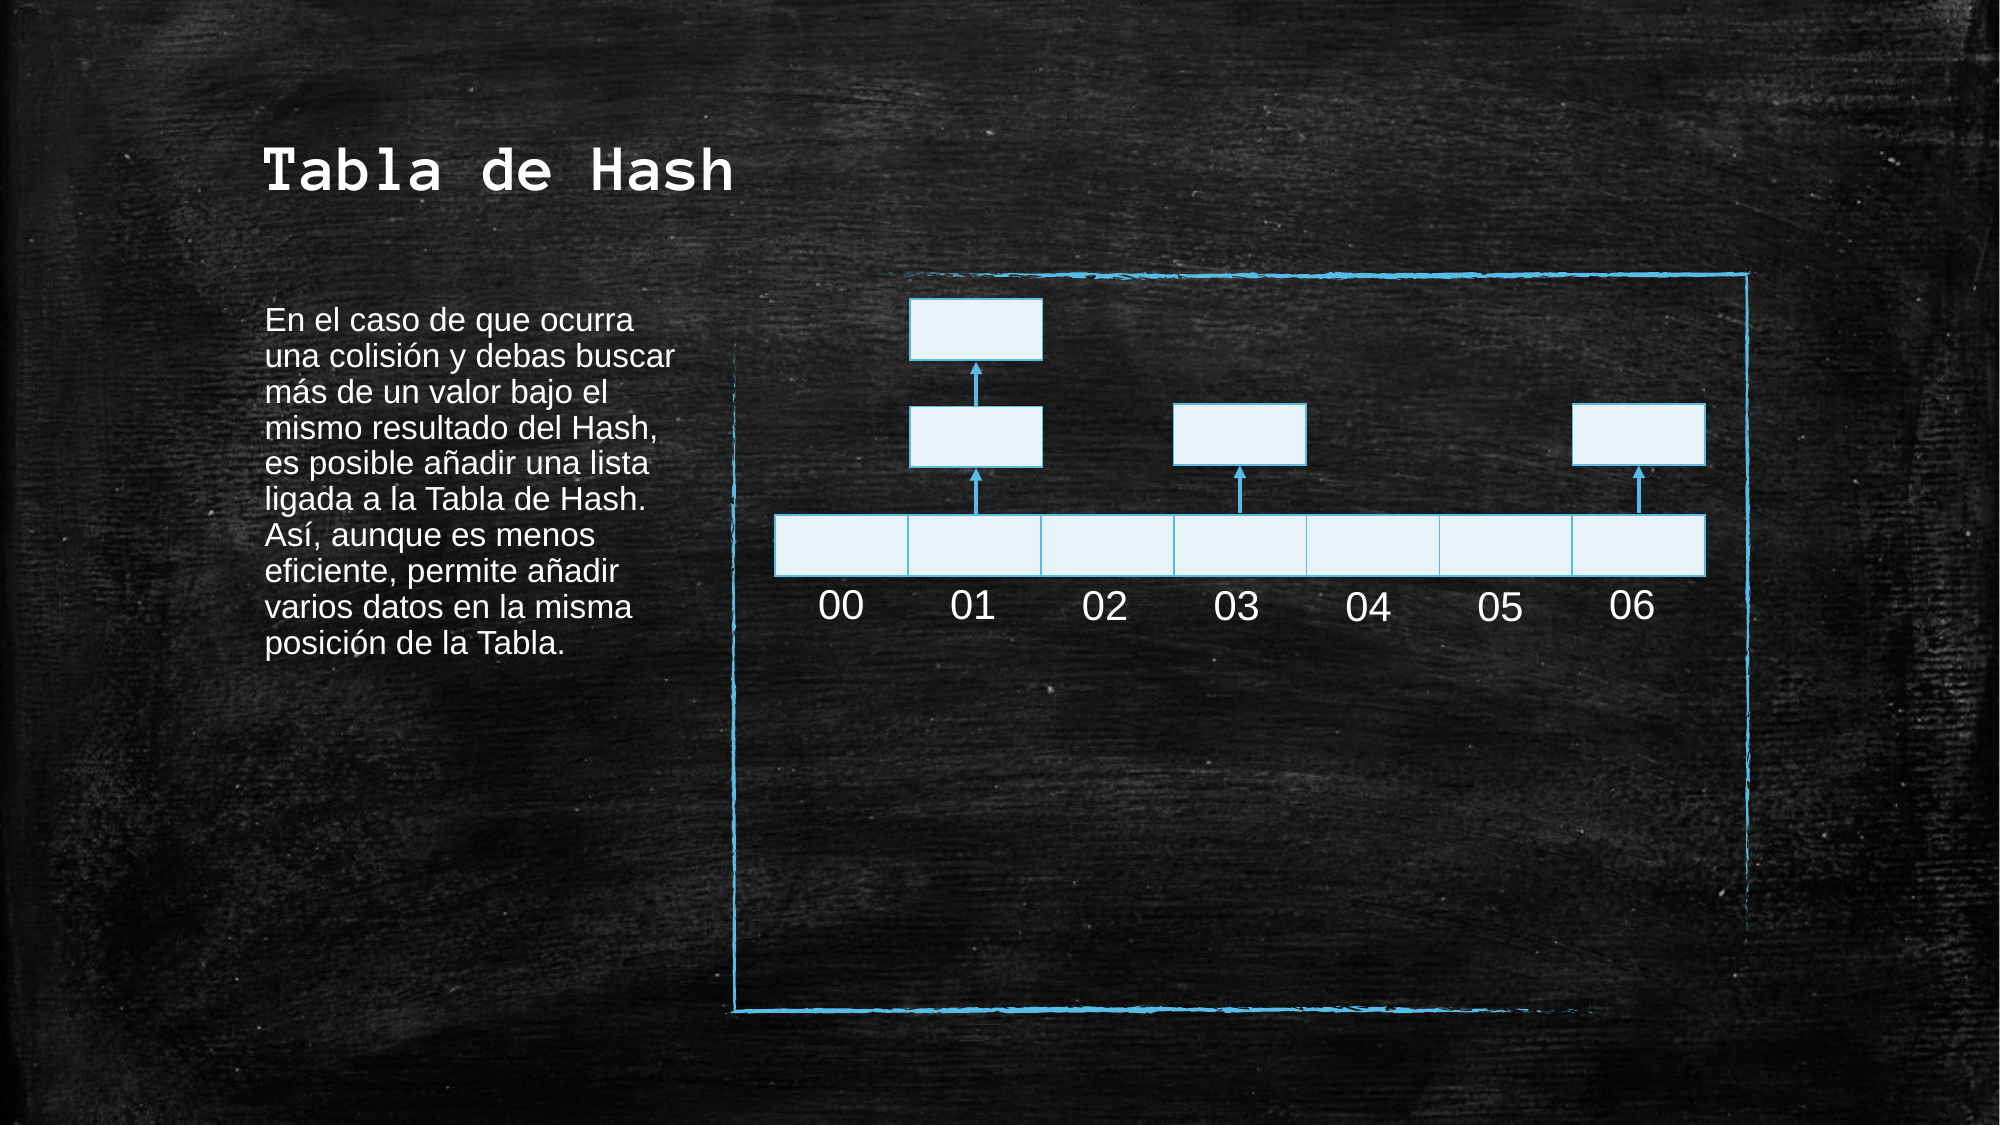

# Tabla de Hash
En el caso de que ocurra una colisión y debas buscar más de un valor bajo el mismo resultado del Hash, es posible añadir una lista ligada a la Tabla de Hash. Así, aunque es menos eficiente, permite añadir varios datos en la misma posición de la Tabla.
|  |
| --- |
|  |
| --- |
|  |
| --- |
|  |
| --- |
|  |  |  |  |  |  |  |
| --- | --- | --- | --- | --- | --- | --- |
00
06
01
02
03
04
05